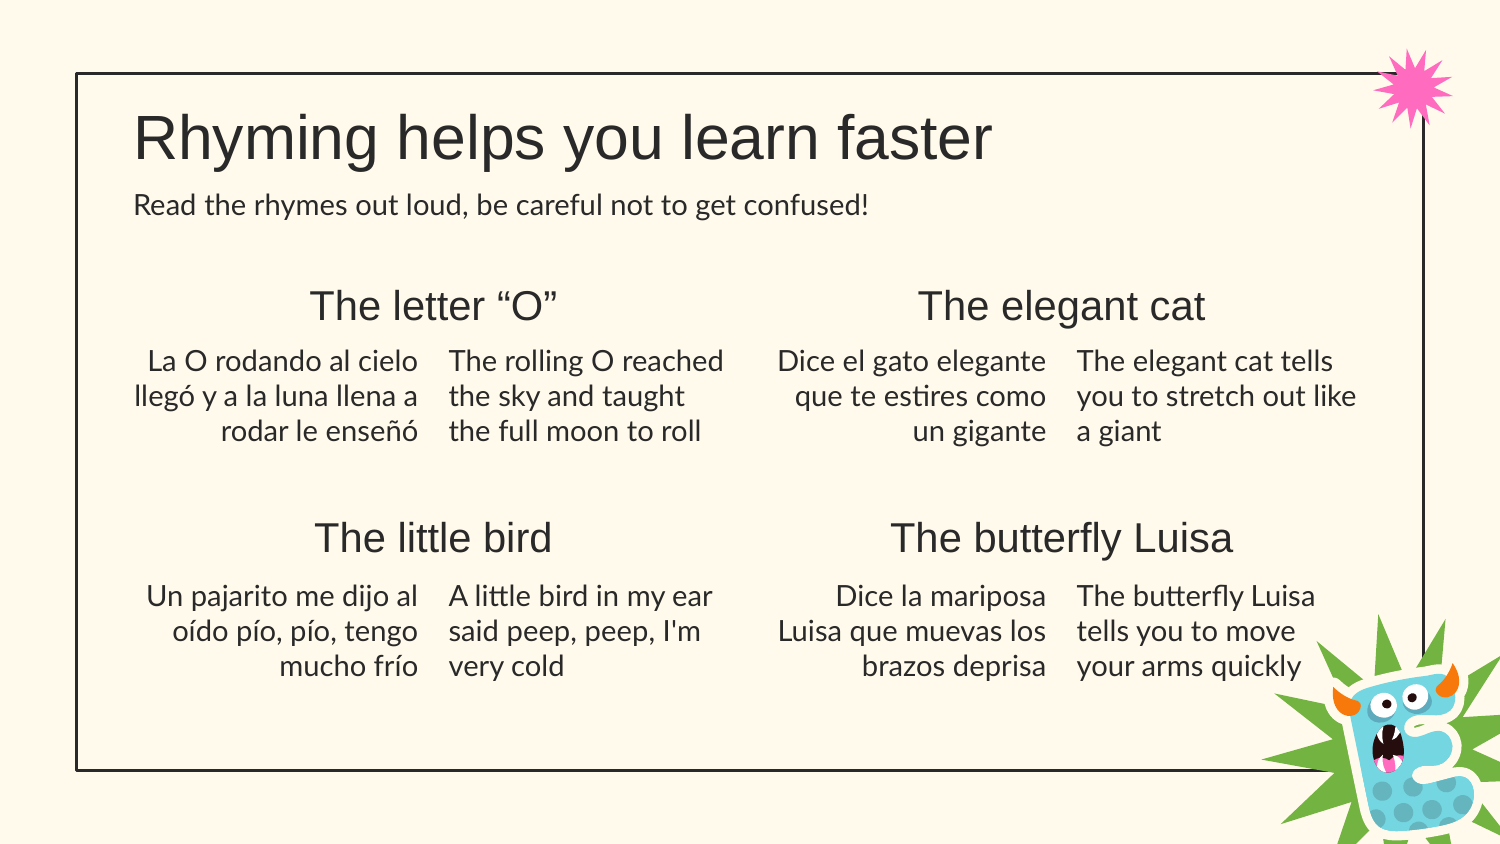

# Rhyming helps you learn faster
Read the rhymes out loud, be careful not to get confused!
The letter “O”
The elegant cat
La O rodando al cielo llegó y a la luna llena a rodar le enseñó
The rolling O reached the sky and taught the full moon to roll

Dice el gato elegante que te estires como un gigante
The elegant cat tells you to stretch out like a giant
The little bird
The butterfly Luisa
Un pajarito me dijo al oído pío, pío, tengo mucho frío
Dice la mariposa Luisa que muevas los brazos deprisa
A little bird in my ear said peep, peep, I'm very cold
The butterfly Luisa tells you to move your arms quickly